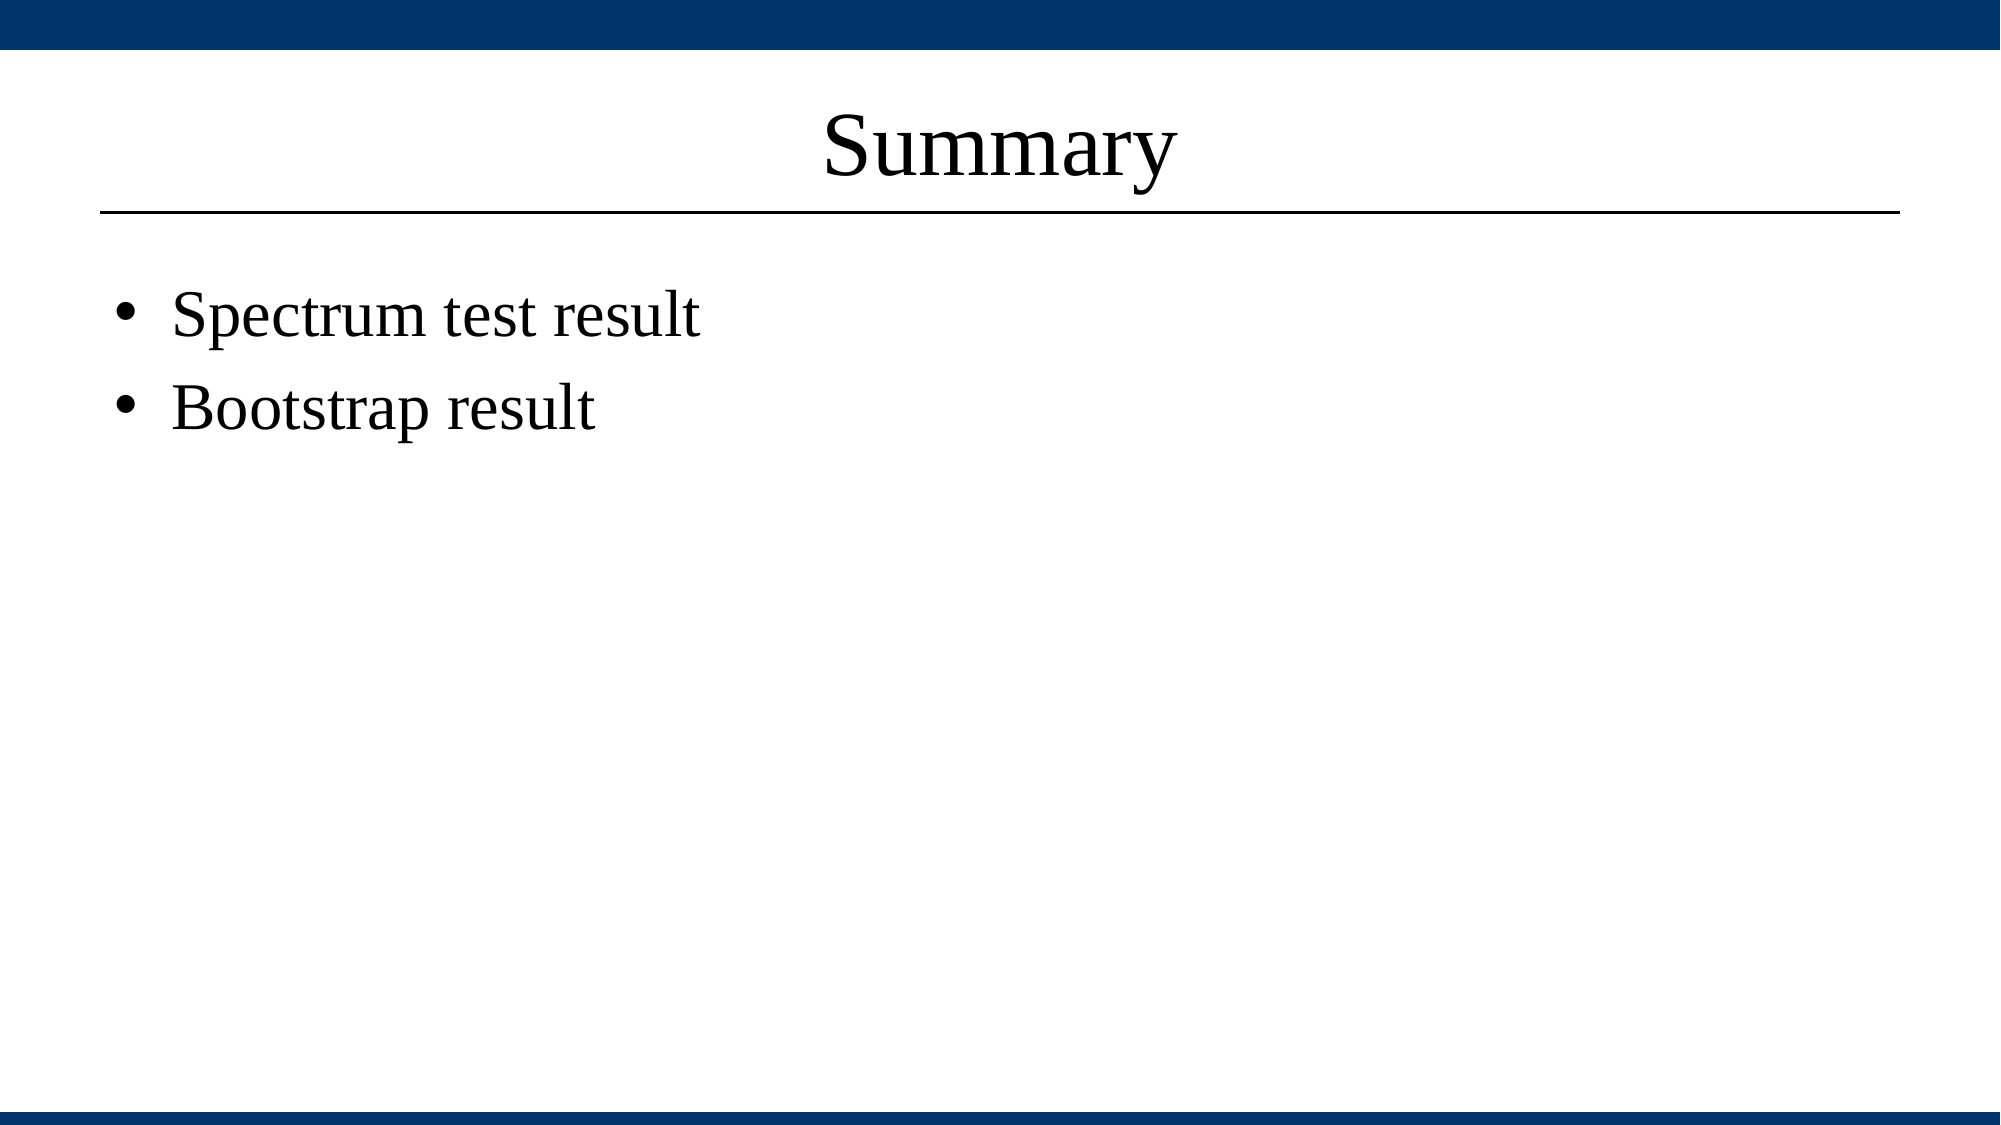

# Summary
Spectrum test result
Bootstrap result